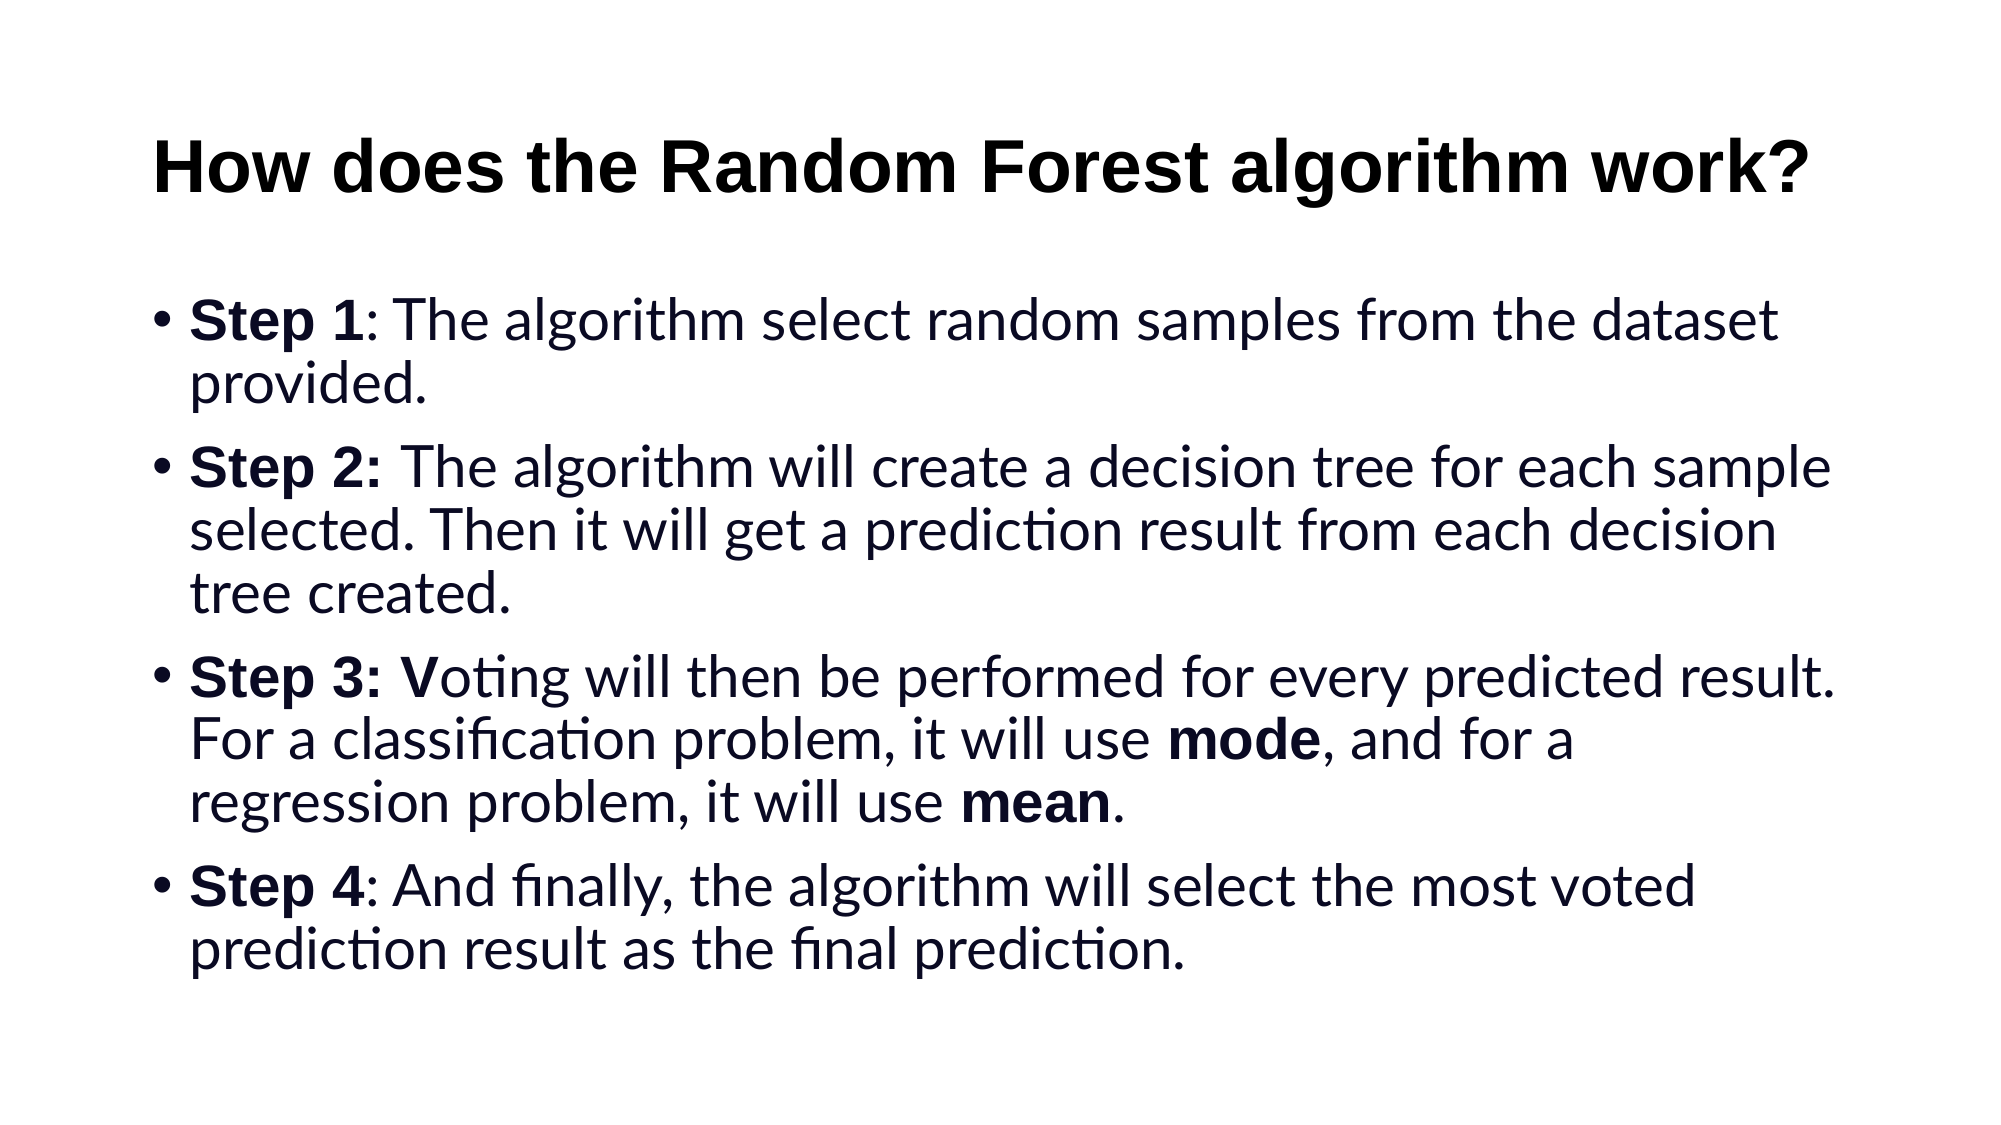

# How does the Random Forest algorithm work?
Step 1: The algorithm select random samples from the dataset provided.
Step 2: The algorithm will create a decision tree for each sample selected. Then it will get a prediction result from each decision tree created.
Step 3: Voting will then be performed for every predicted result. For a classification problem, it will use mode, and for a regression problem, it will use mean.
Step 4: And finally, the algorithm will select the most voted prediction result as the final prediction.